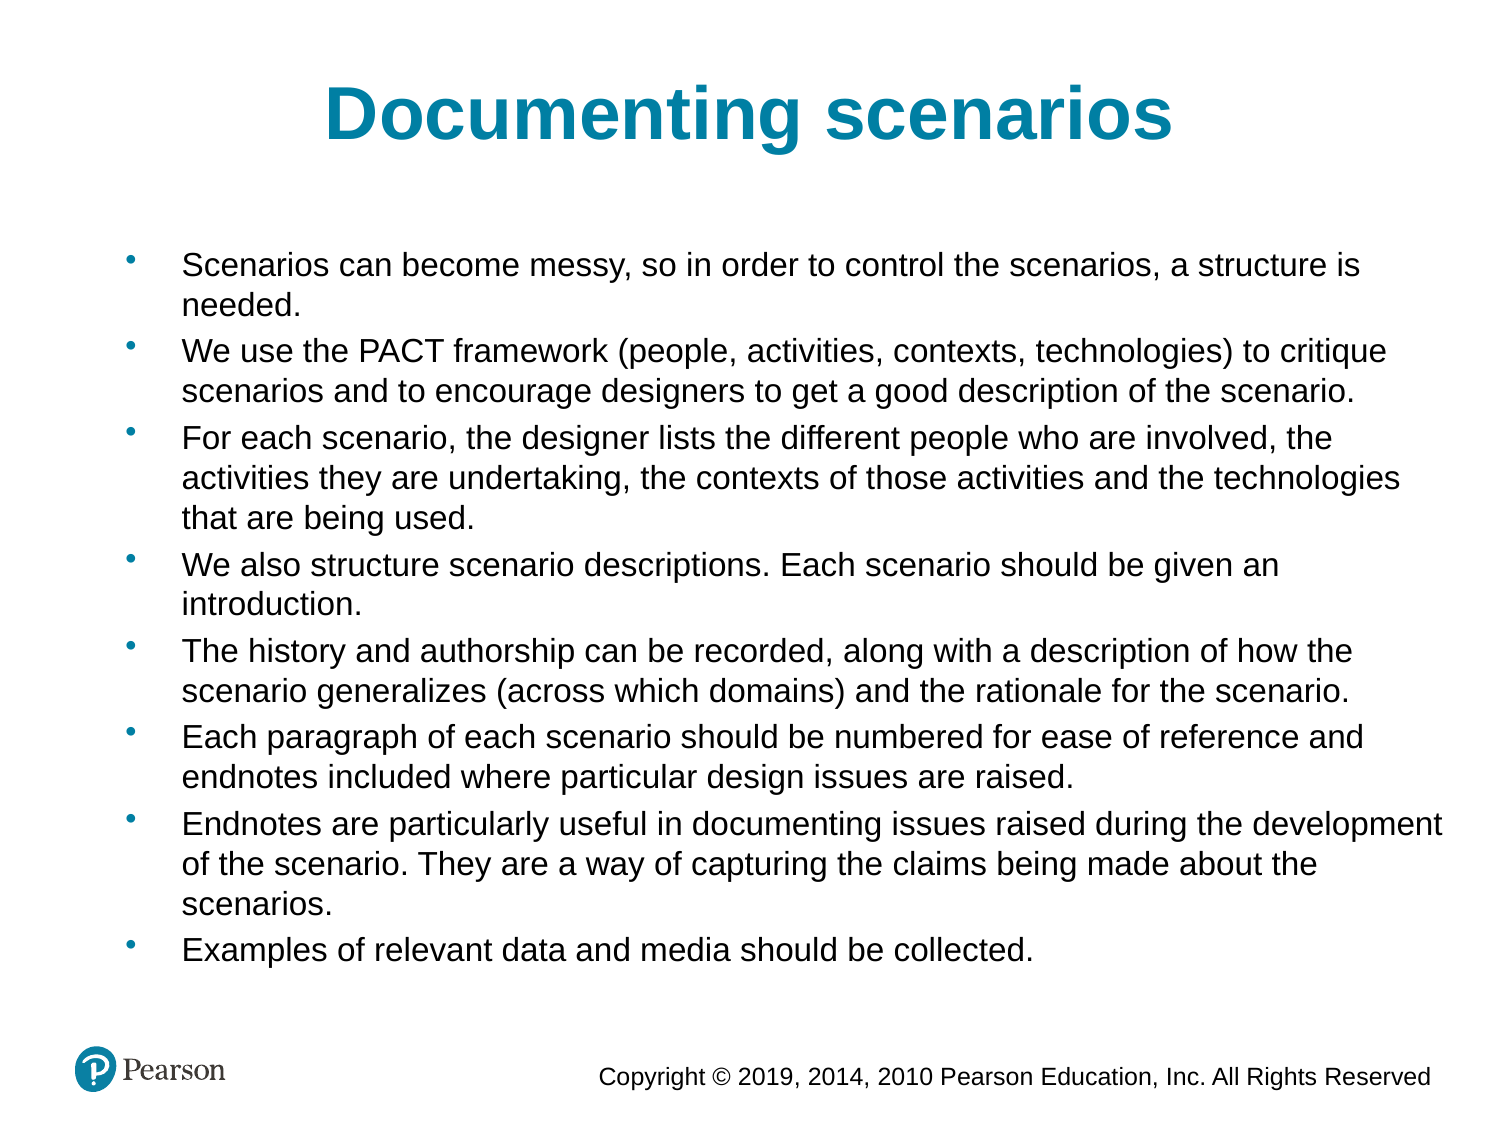

Documenting scenarios
Scenarios can become messy, so in order to control the scenarios, a structure is needed.
We use the PACT framework (people, activities, contexts, technologies) to critique scenarios and to encourage designers to get a good description of the scenario.
For each scenario, the designer lists the different people who are involved, the activities they are undertaking, the contexts of those activities and the technologies that are being used.
We also structure scenario descriptions. Each scenario should be given an introduction.
The history and authorship can be recorded, along with a description of how the scenario generalizes (across which domains) and the rationale for the scenario.
Each paragraph of each scenario should be numbered for ease of reference and endnotes included where particular design issues are raised.
Endnotes are particularly useful in documenting issues raised during the development of the scenario. They are a way of capturing the claims being made about the scenarios.
Examples of relevant data and media should be collected.